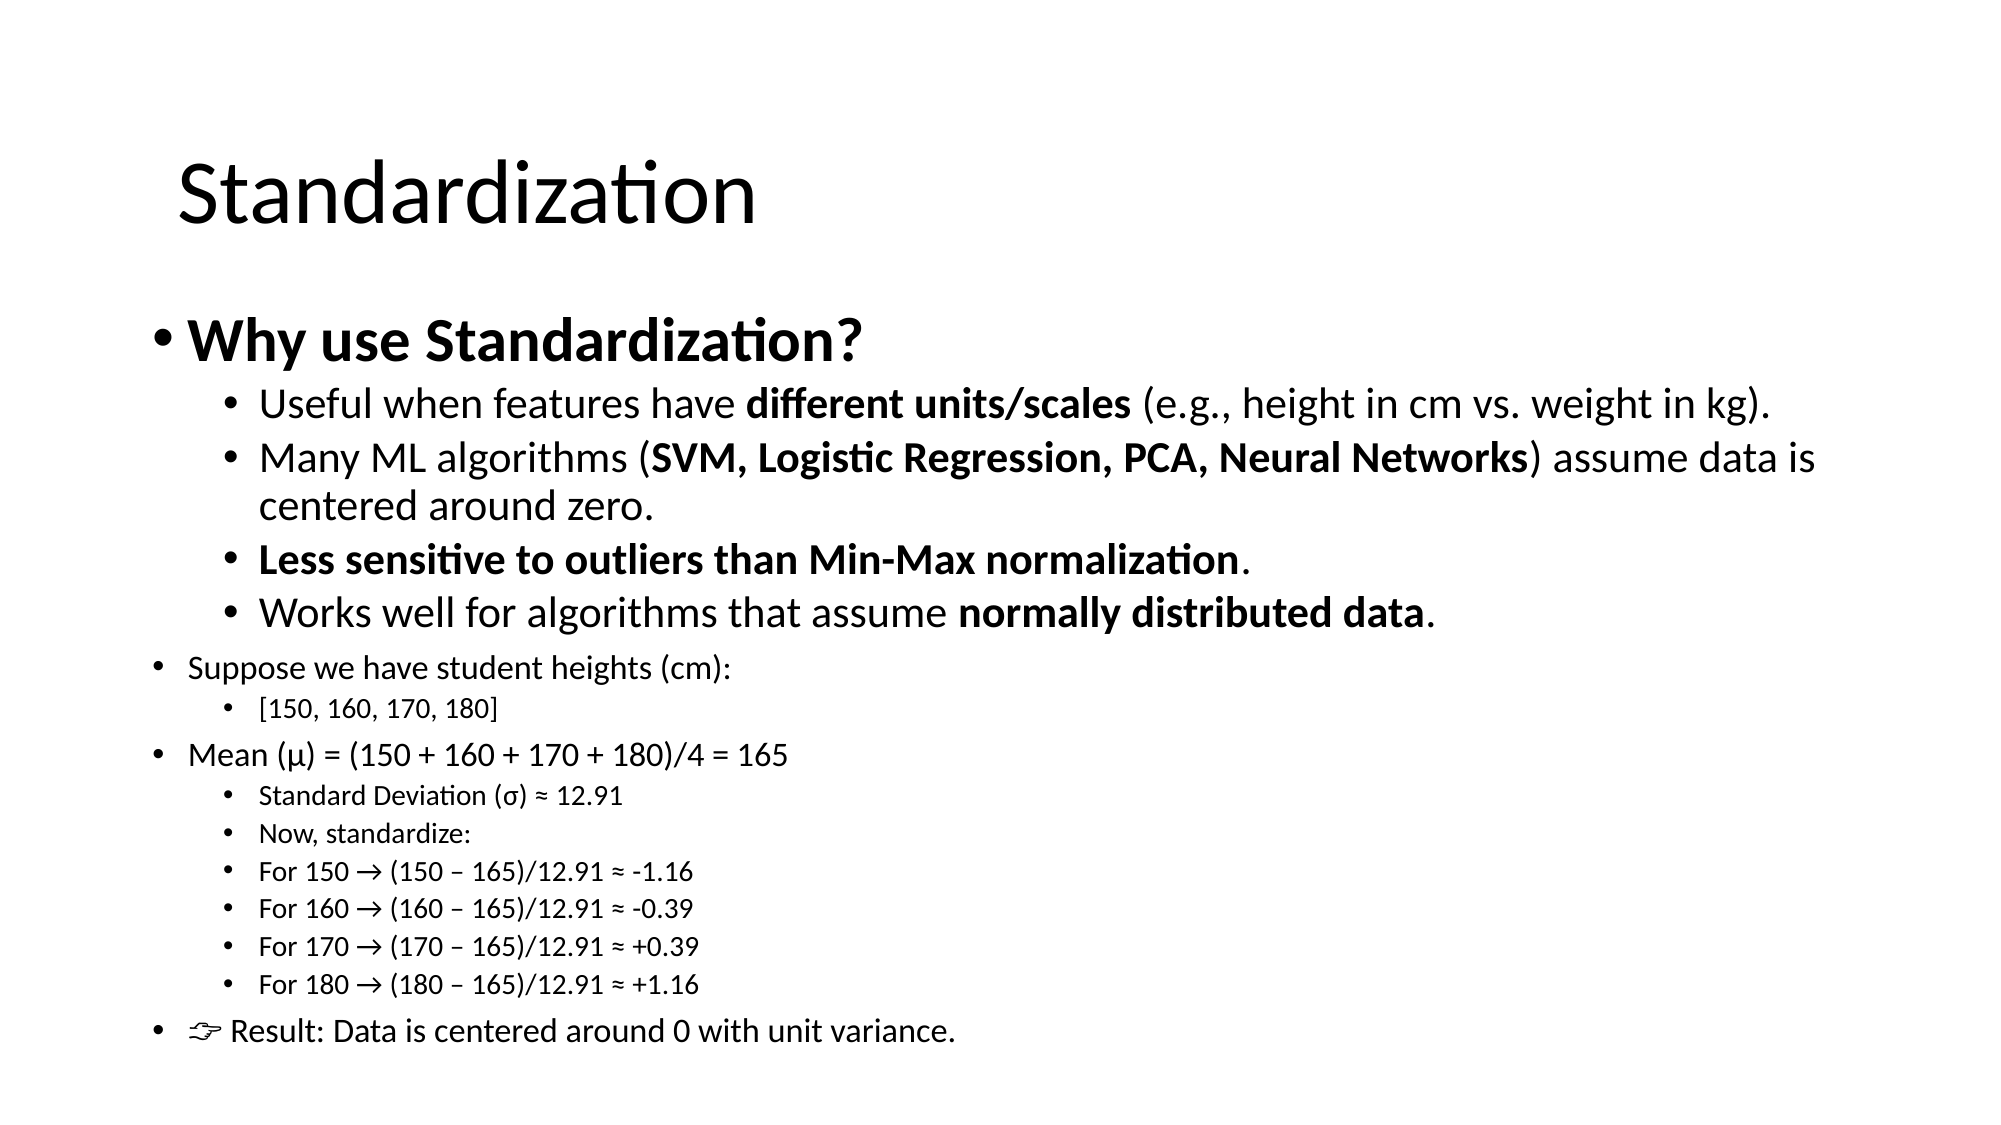

Standardization
Why use Standardization?
Useful when features have different units/scales (e.g., height in cm vs. weight in kg).
Many ML algorithms (SVM, Logistic Regression, PCA, Neural Networks) assume data is centered around zero.
Less sensitive to outliers than Min-Max normalization.
Works well for algorithms that assume normally distributed data.
Suppose we have student heights (cm):
[150, 160, 170, 180]
Mean (µ) = (150 + 160 + 170 + 180)/4 = 165
Standard Deviation (σ) ≈ 12.91
Now, standardize:
For 150 → (150 – 165)/12.91 ≈ -1.16
For 160 → (160 – 165)/12.91 ≈ -0.39
For 170 → (170 – 165)/12.91 ≈ +0.39
For 180 → (180 – 165)/12.91 ≈ +1.16
👉 Result: Data is centered around 0 with unit variance.